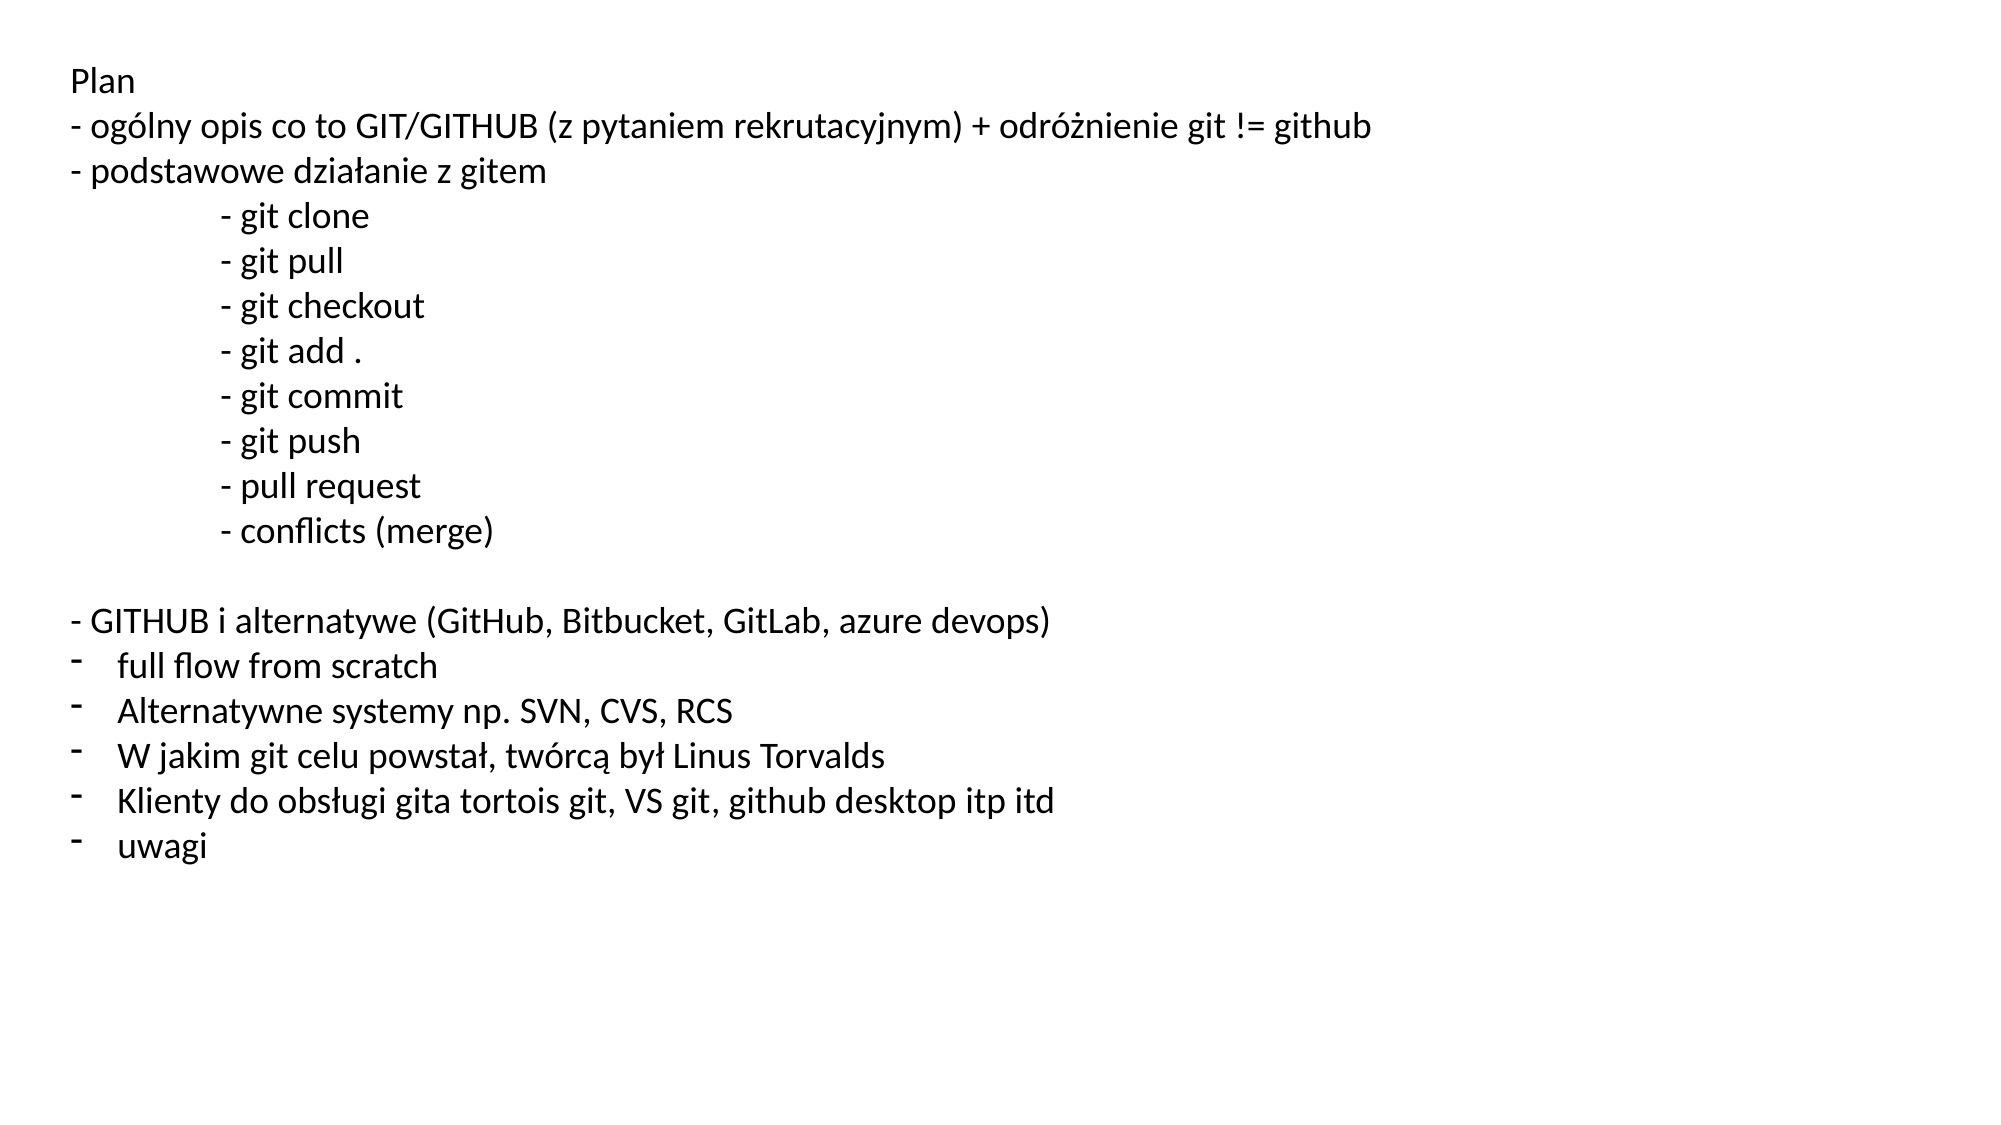

Plan
- ogólny opis co to GIT/GITHUB (z pytaniem rekrutacyjnym) + odróżnienie git != github
- podstawowe działanie z gitem
	- git clone
	- git pull
	- git checkout
	- git add .
	- git commit
	- git push
	- pull request
	- conflicts (merge)

- GITHUB i alternatywe (GitHub, Bitbucket, GitLab, azure devops)
full flow from scratch
Alternatywne systemy np. SVN, CVS, RCS
W jakim git celu powstał, twórcą był Linus Torvalds
Klienty do obsługi gita tortois git, VS git, github desktop itp itd
uwagi